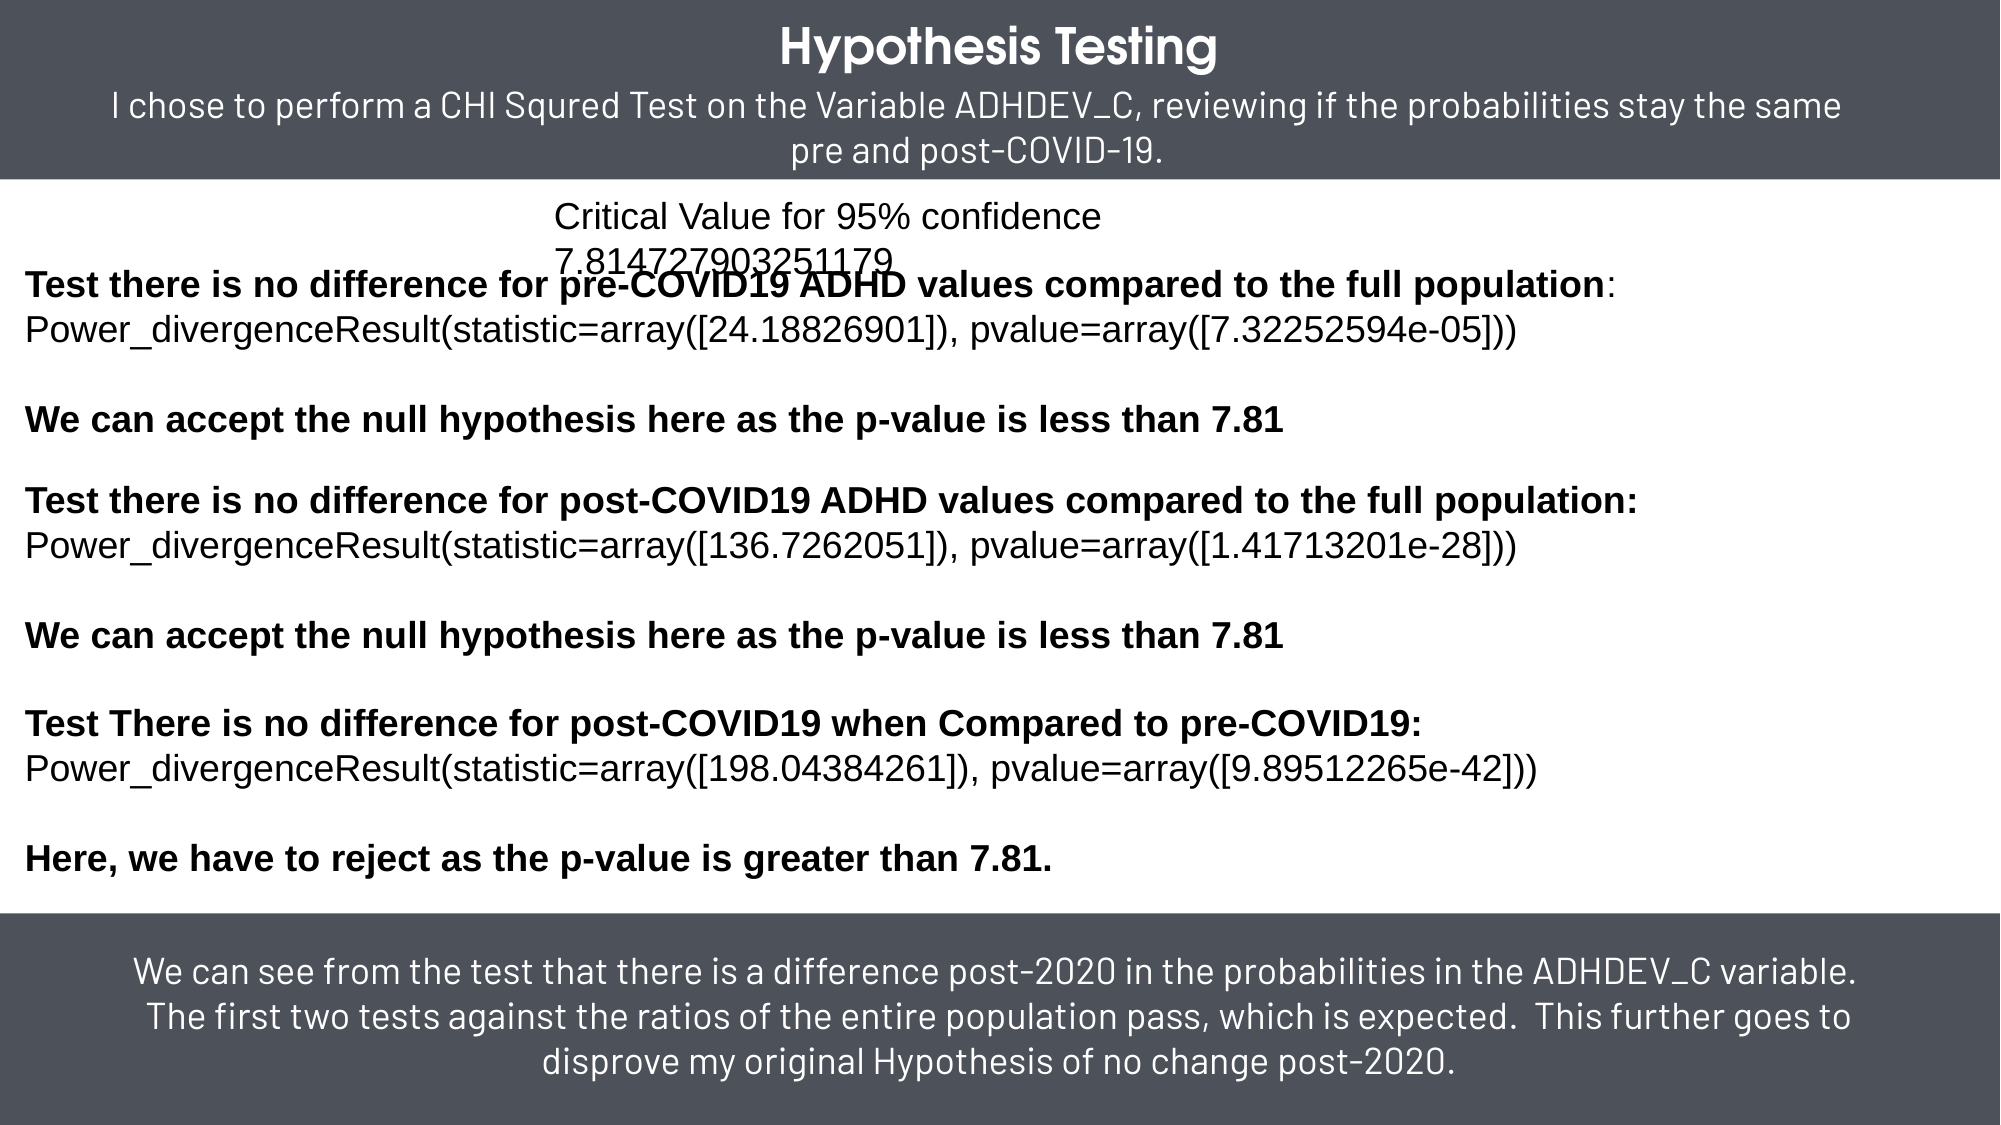

Hypothesis Testing
I chose to perform a CHI Squred Test on the Variable ADHDEV_C, reviewing if the probabilities stay the same pre and post-COVID-19.
Critical Value for 95% confidence 7.814727903251179
Test there is no difference for pre-COVID19 ADHD values compared to the full population:
Power_divergenceResult(statistic=array([24.18826901]), pvalue=array([7.32252594e-05]))

We can accept the null hypothesis here as the p-value is less than 7.81
Test there is no difference for post-COVID19 ADHD values compared to the full population:
Power_divergenceResult(statistic=array([136.7262051]), pvalue=array([1.41713201e-28]))

We can accept the null hypothesis here as the p-value is less than 7.81
Test There is no difference for post-COVID19 when Compared to pre-COVID19:
Power_divergenceResult(statistic=array([198.04384261]), pvalue=array([9.89512265e-42]))

Here, we have to reject as the p-value is greater than 7.81.

We can see from the test that there is a difference post-2020 in the probabilities in the ADHDEV_C variable.  The first two tests against the ratios of the entire population pass, which is expected.  This further goes to disprove my original Hypothesis of no change post-2020.